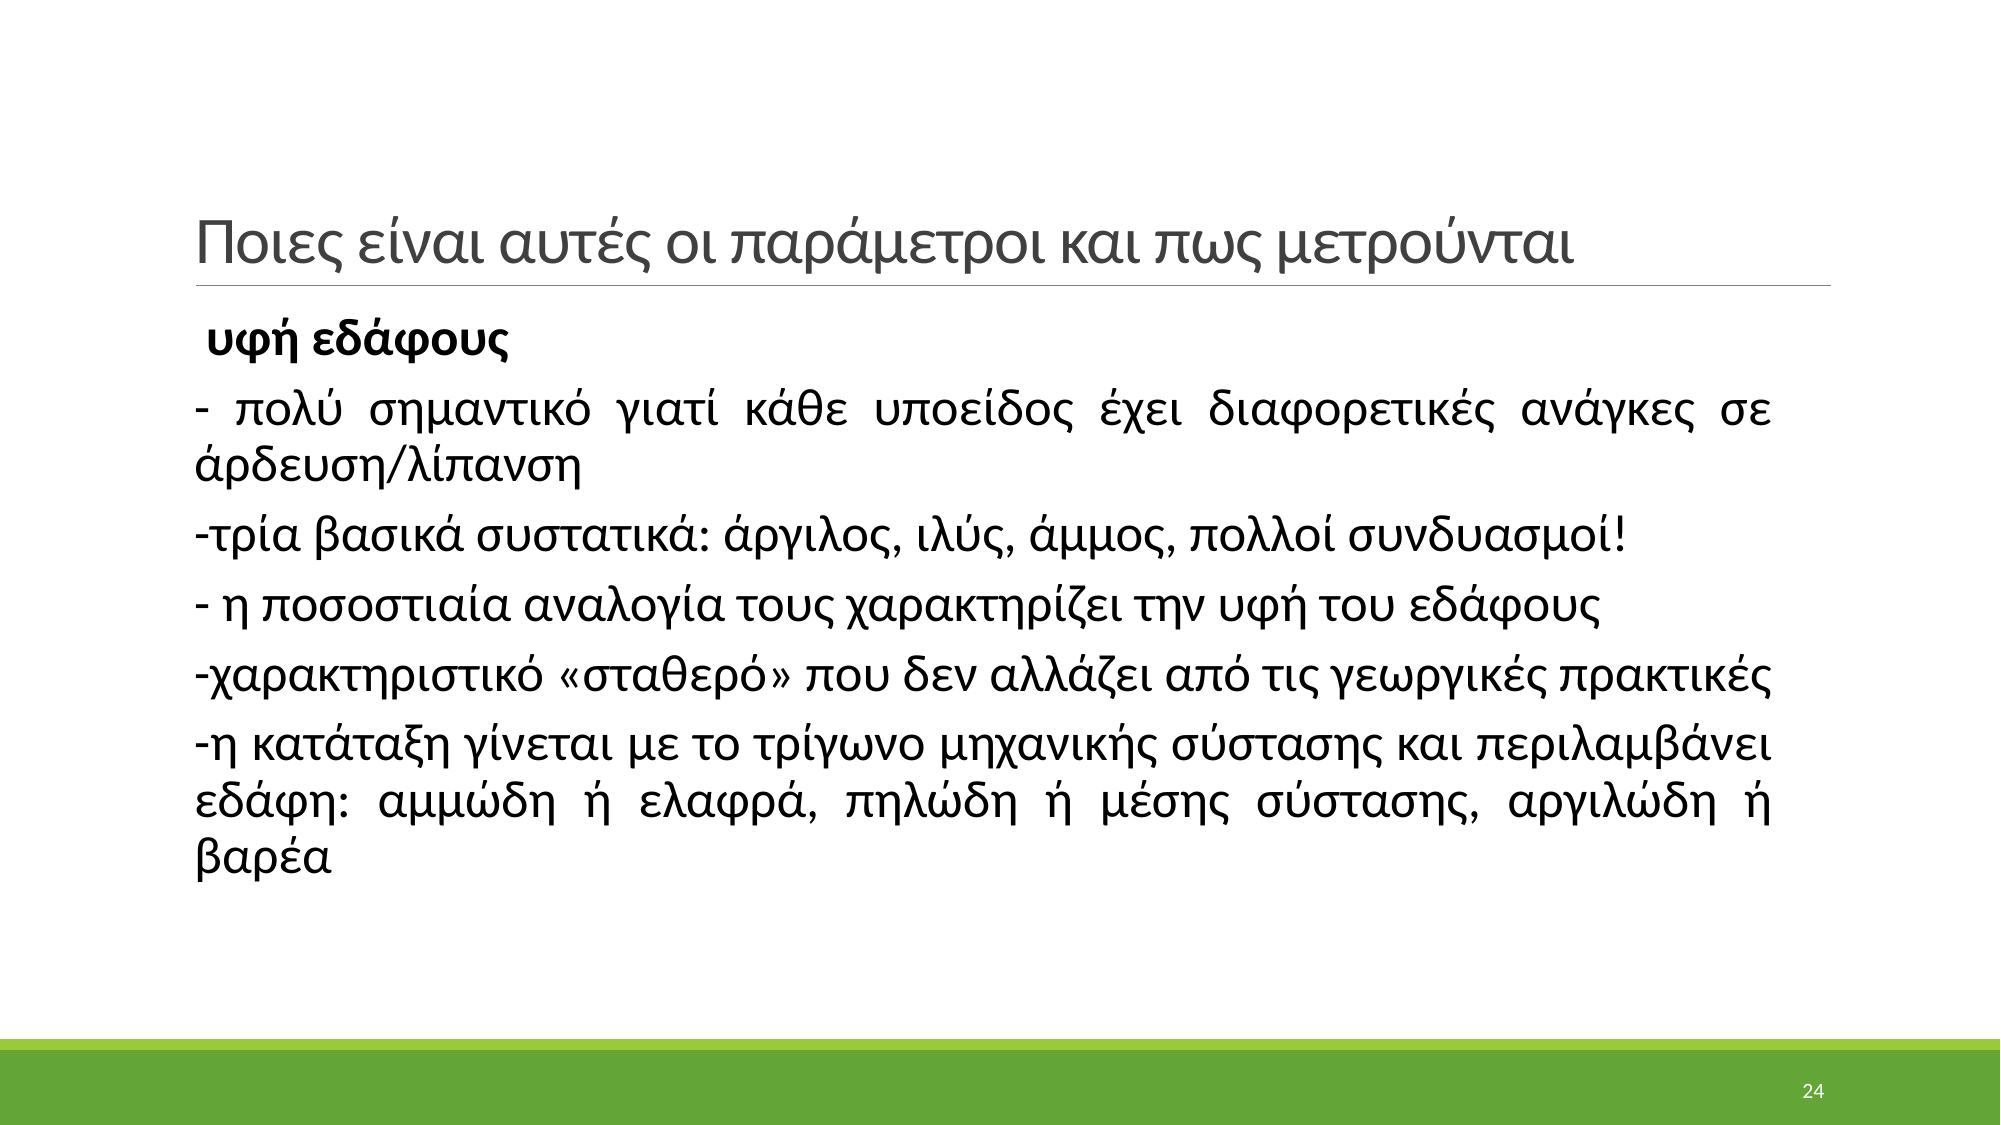

# Ποιες είναι αυτές οι παράμετροι και πως μετρούνται
 υφή εδάφους
- πολύ σημαντικό γιατί κάθε υποείδος έχει διαφορετικές ανάγκες σε άρδευση/λίπανση
-τρία βασικά συστατικά: άργιλος, ιλύς, άμμος, πολλοί συνδυασμοί!
- η ποσοστιαία αναλογία τους χαρακτηρίζει την υφή του εδάφους
-χαρακτηριστικό «σταθερό» που δεν αλλάζει από τις γεωργικές πρακτικές
-η κατάταξη γίνεται με το τρίγωνο μηχανικής σύστασης και περιλαμβάνει εδάφη: αμμώδη ή ελαφρά, πηλώδη ή μέσης σύστασης, αργιλώδη ή βαρέα
24